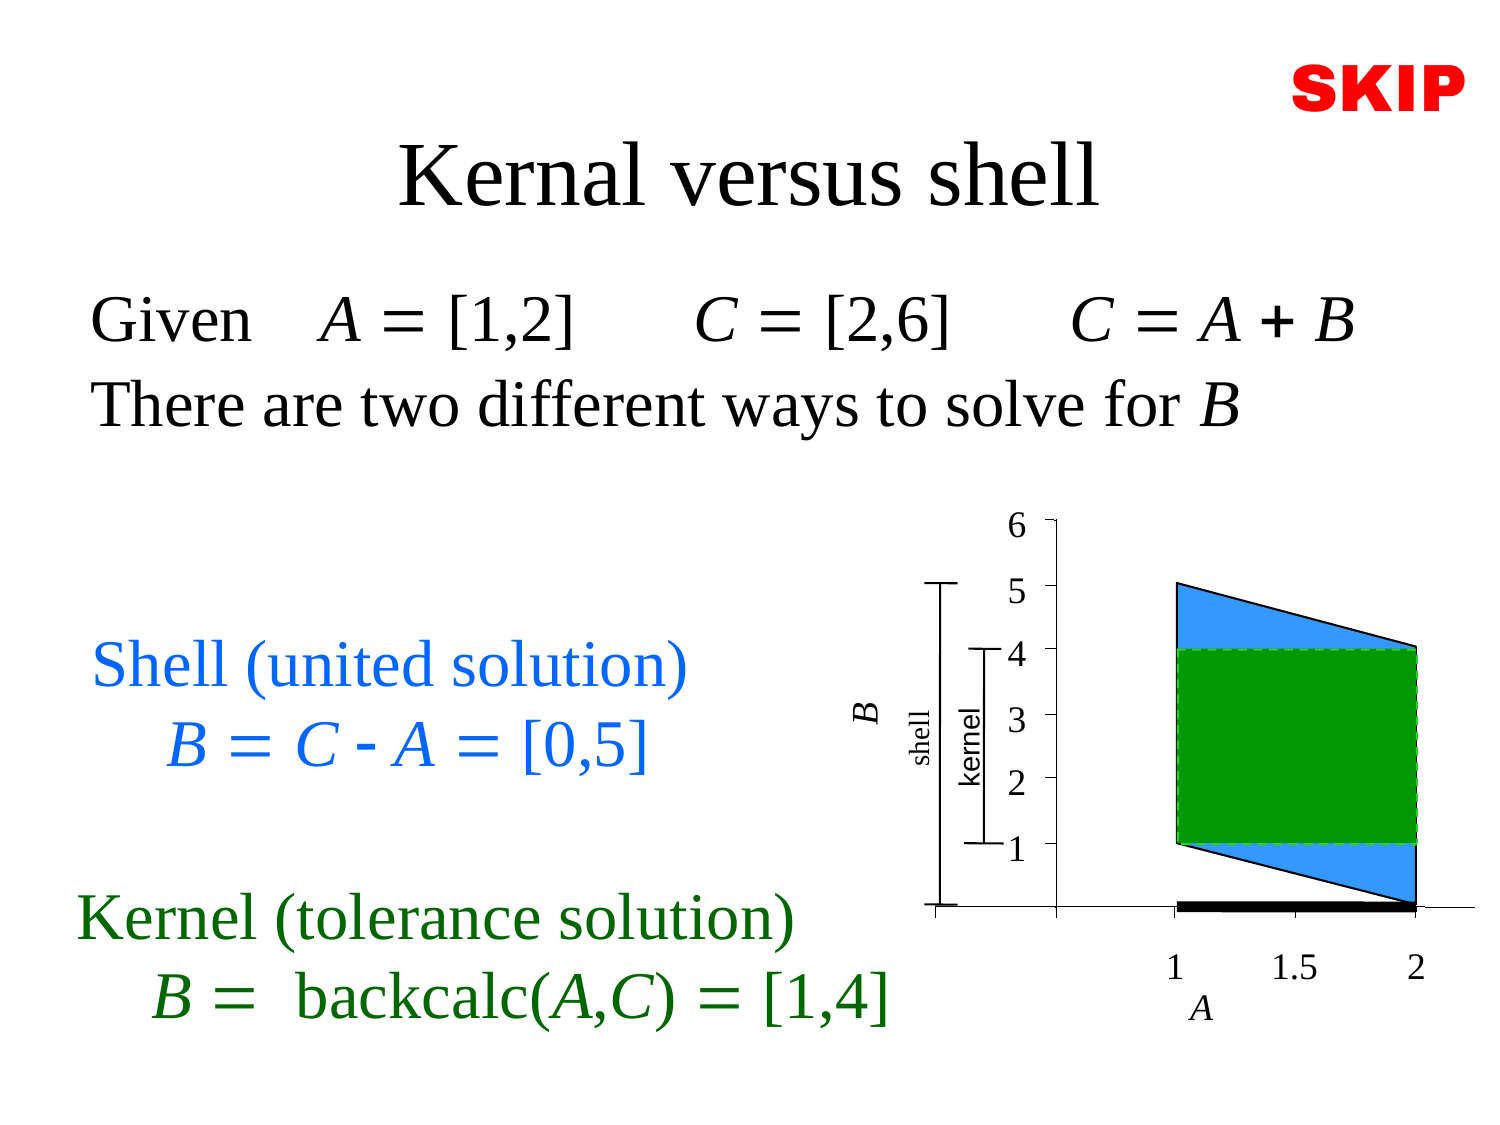

SKIP
# Kernal versus shell
Given    A = [1,2]       C = [2,6]       C = A + B
There are two different ways to solve for B

6

5

4

B
3

shell
2

1

1
1.5
2
A
Shell (united solution)
B = C − A = [0,5]

kernel

Kernel (tolerance solution)
B =  backcalc(A,C) = [1,4]